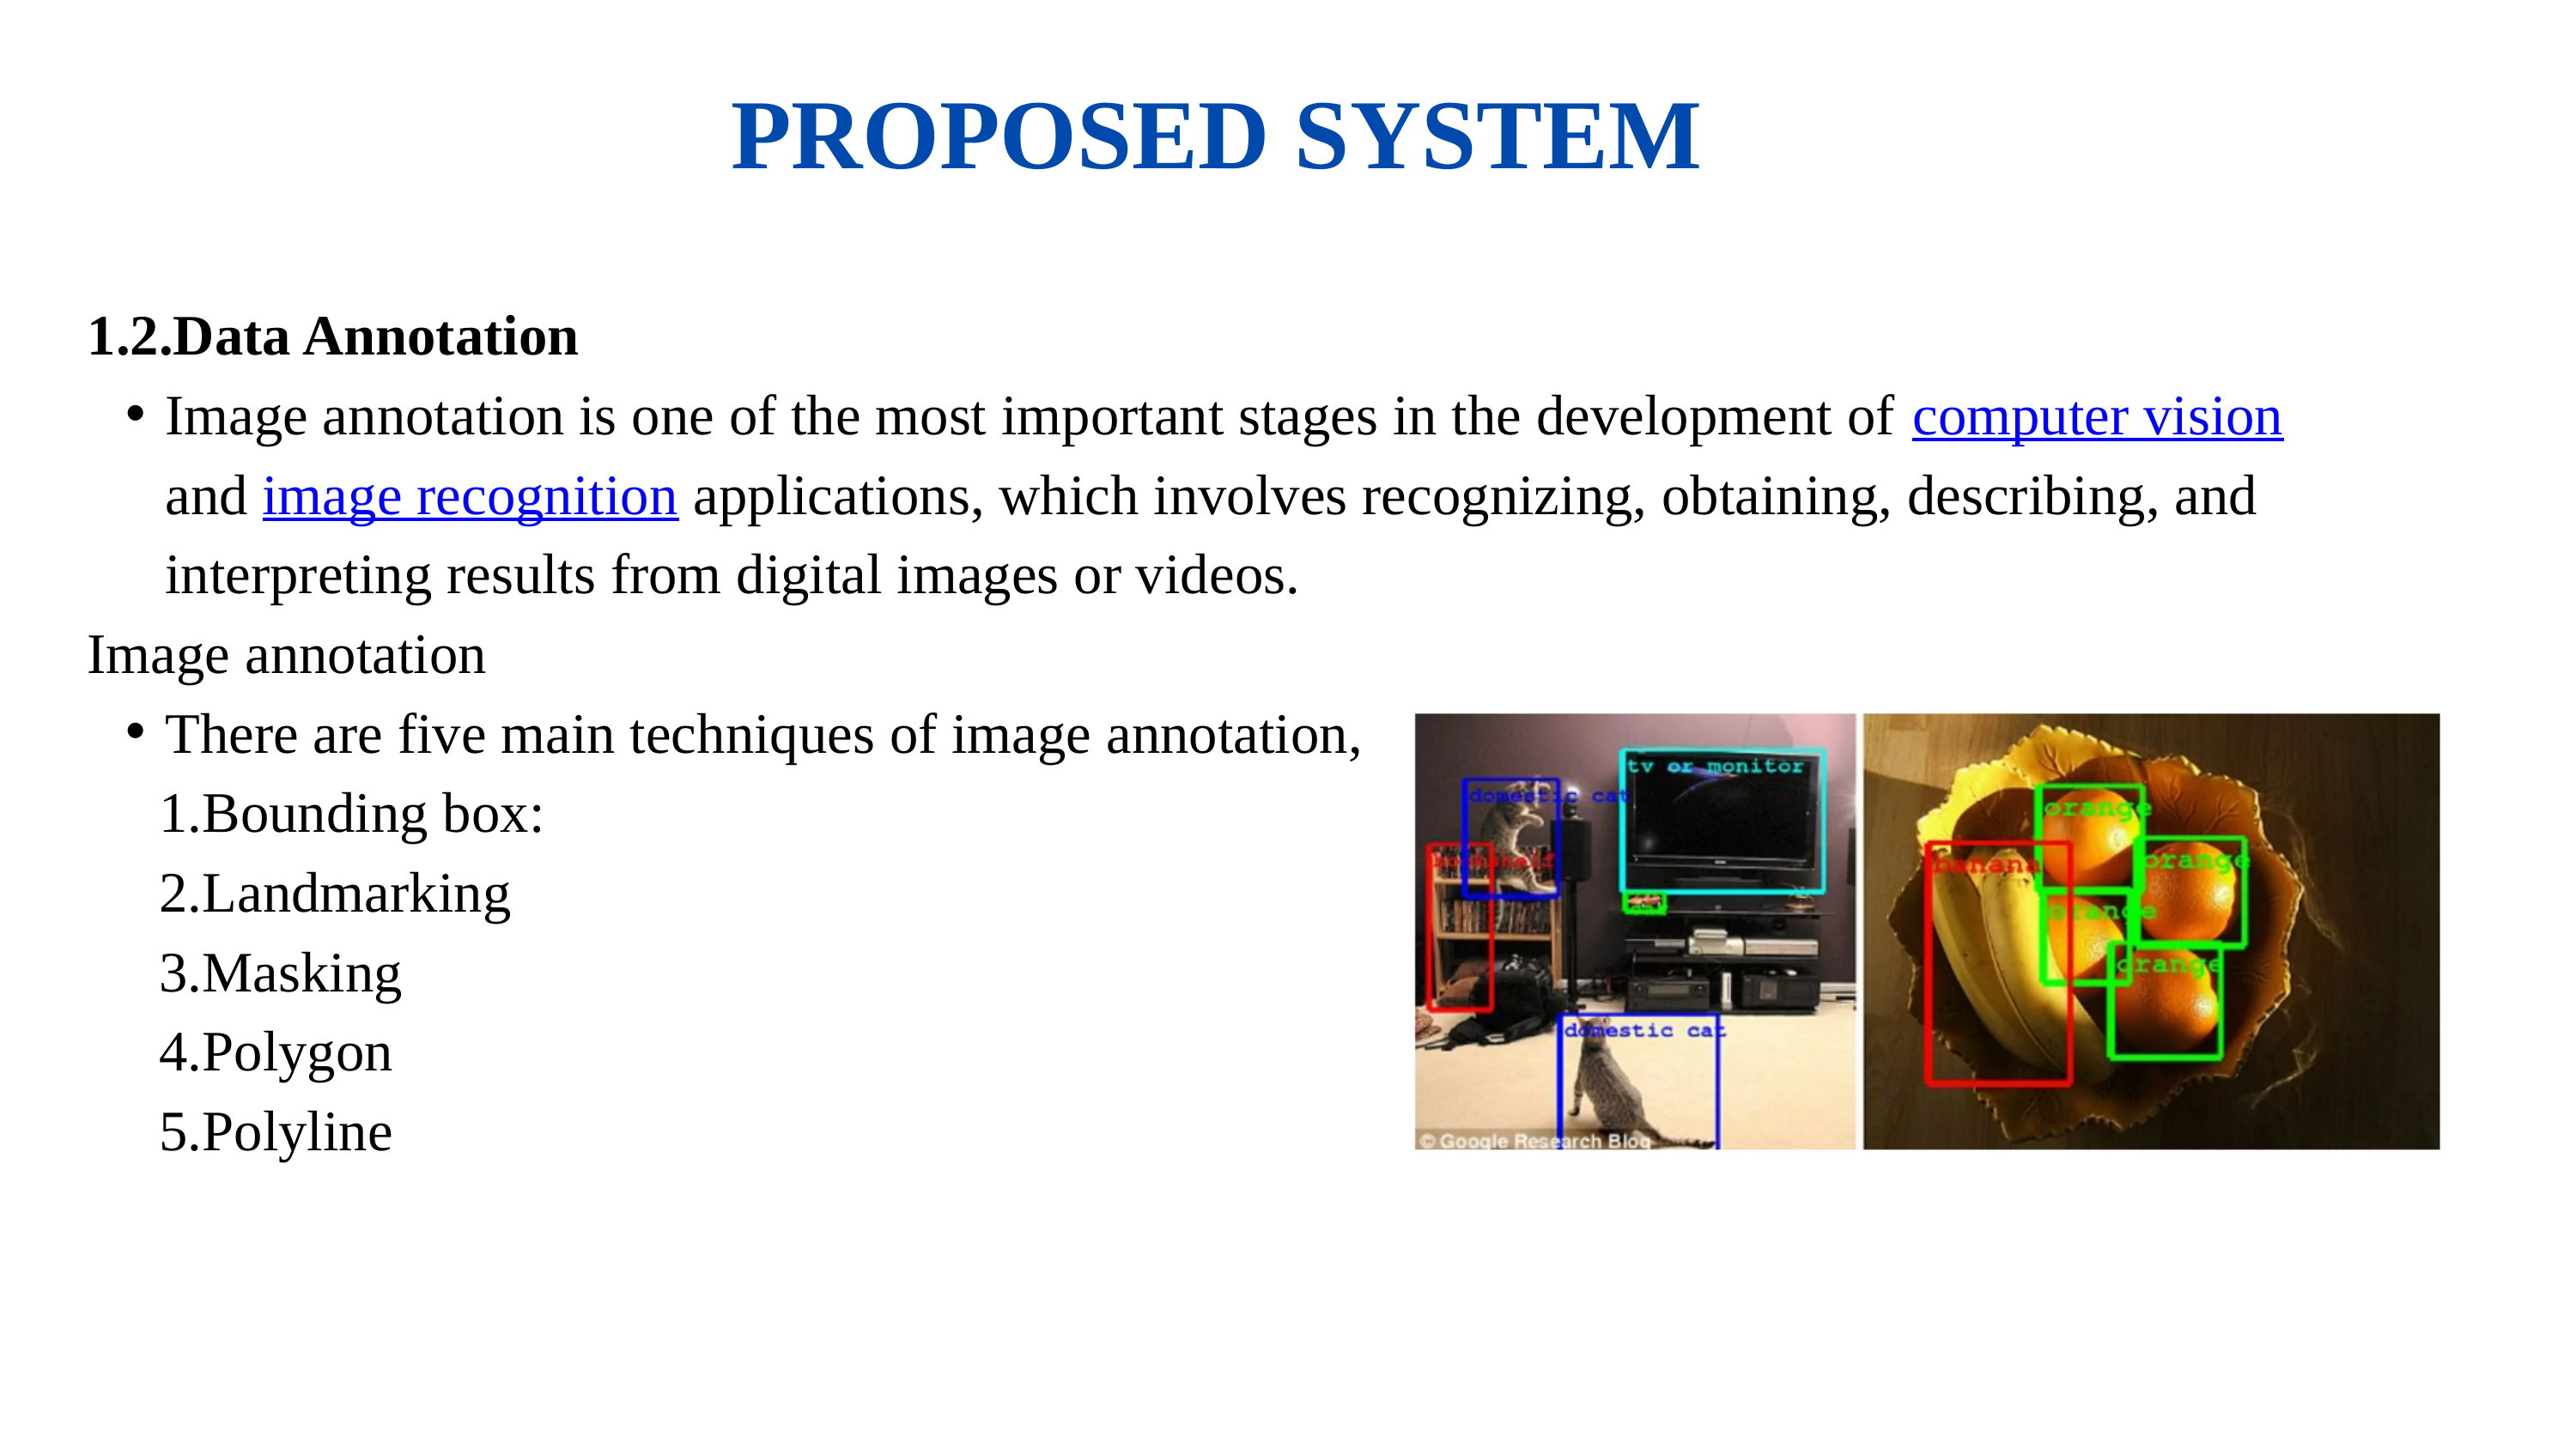

PROPOSED SYSTEM

1.2.Data Annotation
Image annotation is one of the most important stages in the development of computer vision and image recognition applications, which involves recognizing, obtaining, describing, and interpreting results from digital images or videos.
Image annotation
There are five main techniques of image annotation,
     1.Bounding box:
     2.Landmarking
     3.Masking
     4.Polygon
     5.Polyline